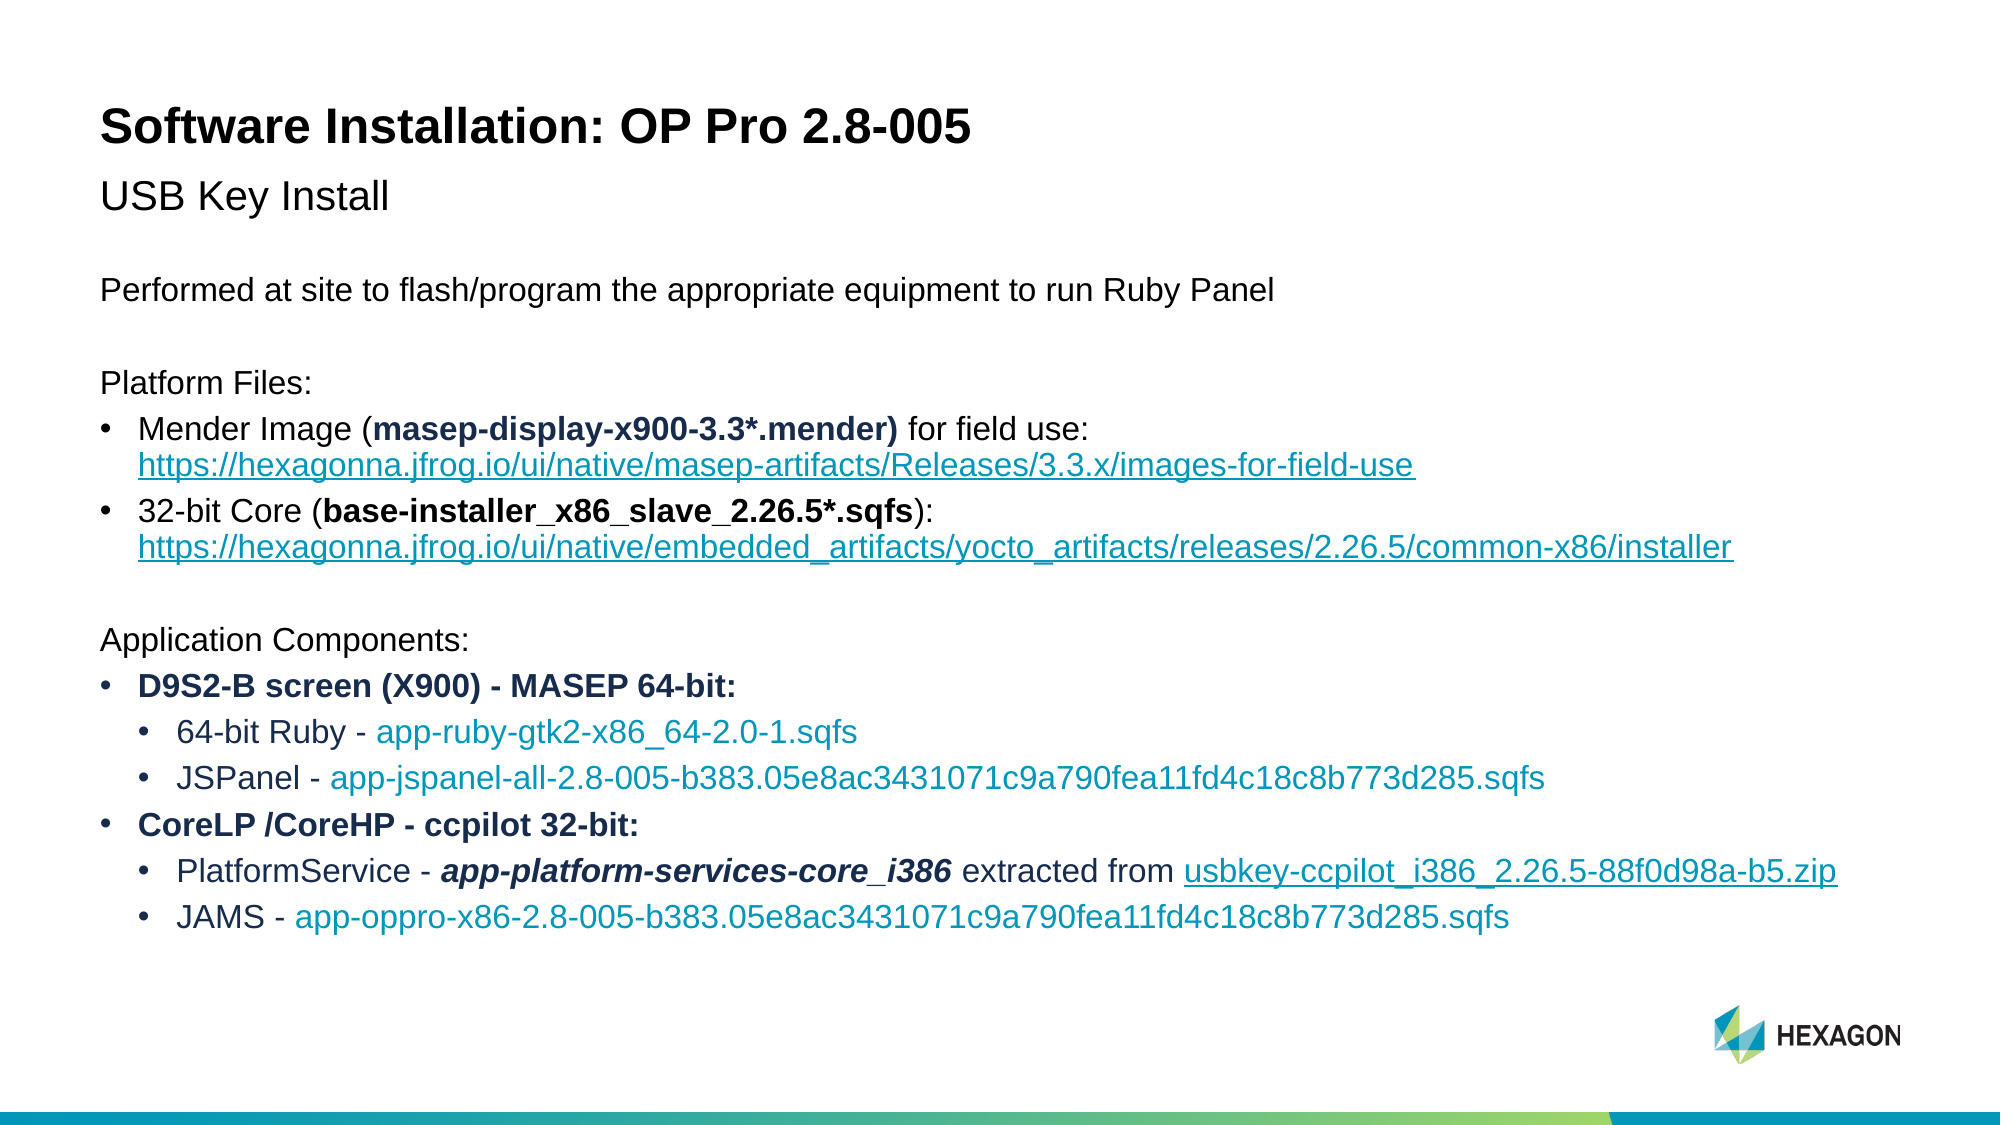

# Software Installation: OP Pro 2.8-005
USB Key Install
Performed at site to flash/program the appropriate equipment to run Ruby Panel

Platform Files:
Mender Image (masep-display-x900-3.3*.mender) for field use: https://hexagonna.jfrog.io/ui/native/masep-artifacts/Releases/3.3.x/images-for-field-use
32-bit Core (base-installer_x86_slave_2.26.5*.sqfs): https://hexagonna.jfrog.io/ui/native/embedded_artifacts/yocto_artifacts/releases/2.26.5/common-x86/installer

Application Components:
D9S2-B screen (X900) - MASEP 64-bit:
64-bit Ruby - app-ruby-gtk2-x86_64-2.0-1.sqfs
JSPanel - app-jspanel-all-2.8-005-b383.05e8ac3431071c9a790fea11fd4c18c8b773d285.sqfs
CoreLP /CoreHP - ccpilot 32-bit:
PlatformService - app-platform-services-core_i386 extracted from usbkey-ccpilot_i386_2.26.5-88f0d98a-b5.zip
JAMS - app-oppro-x86-2.8-005-b383.05e8ac3431071c9a790fea11fd4c18c8b773d285.sqfs